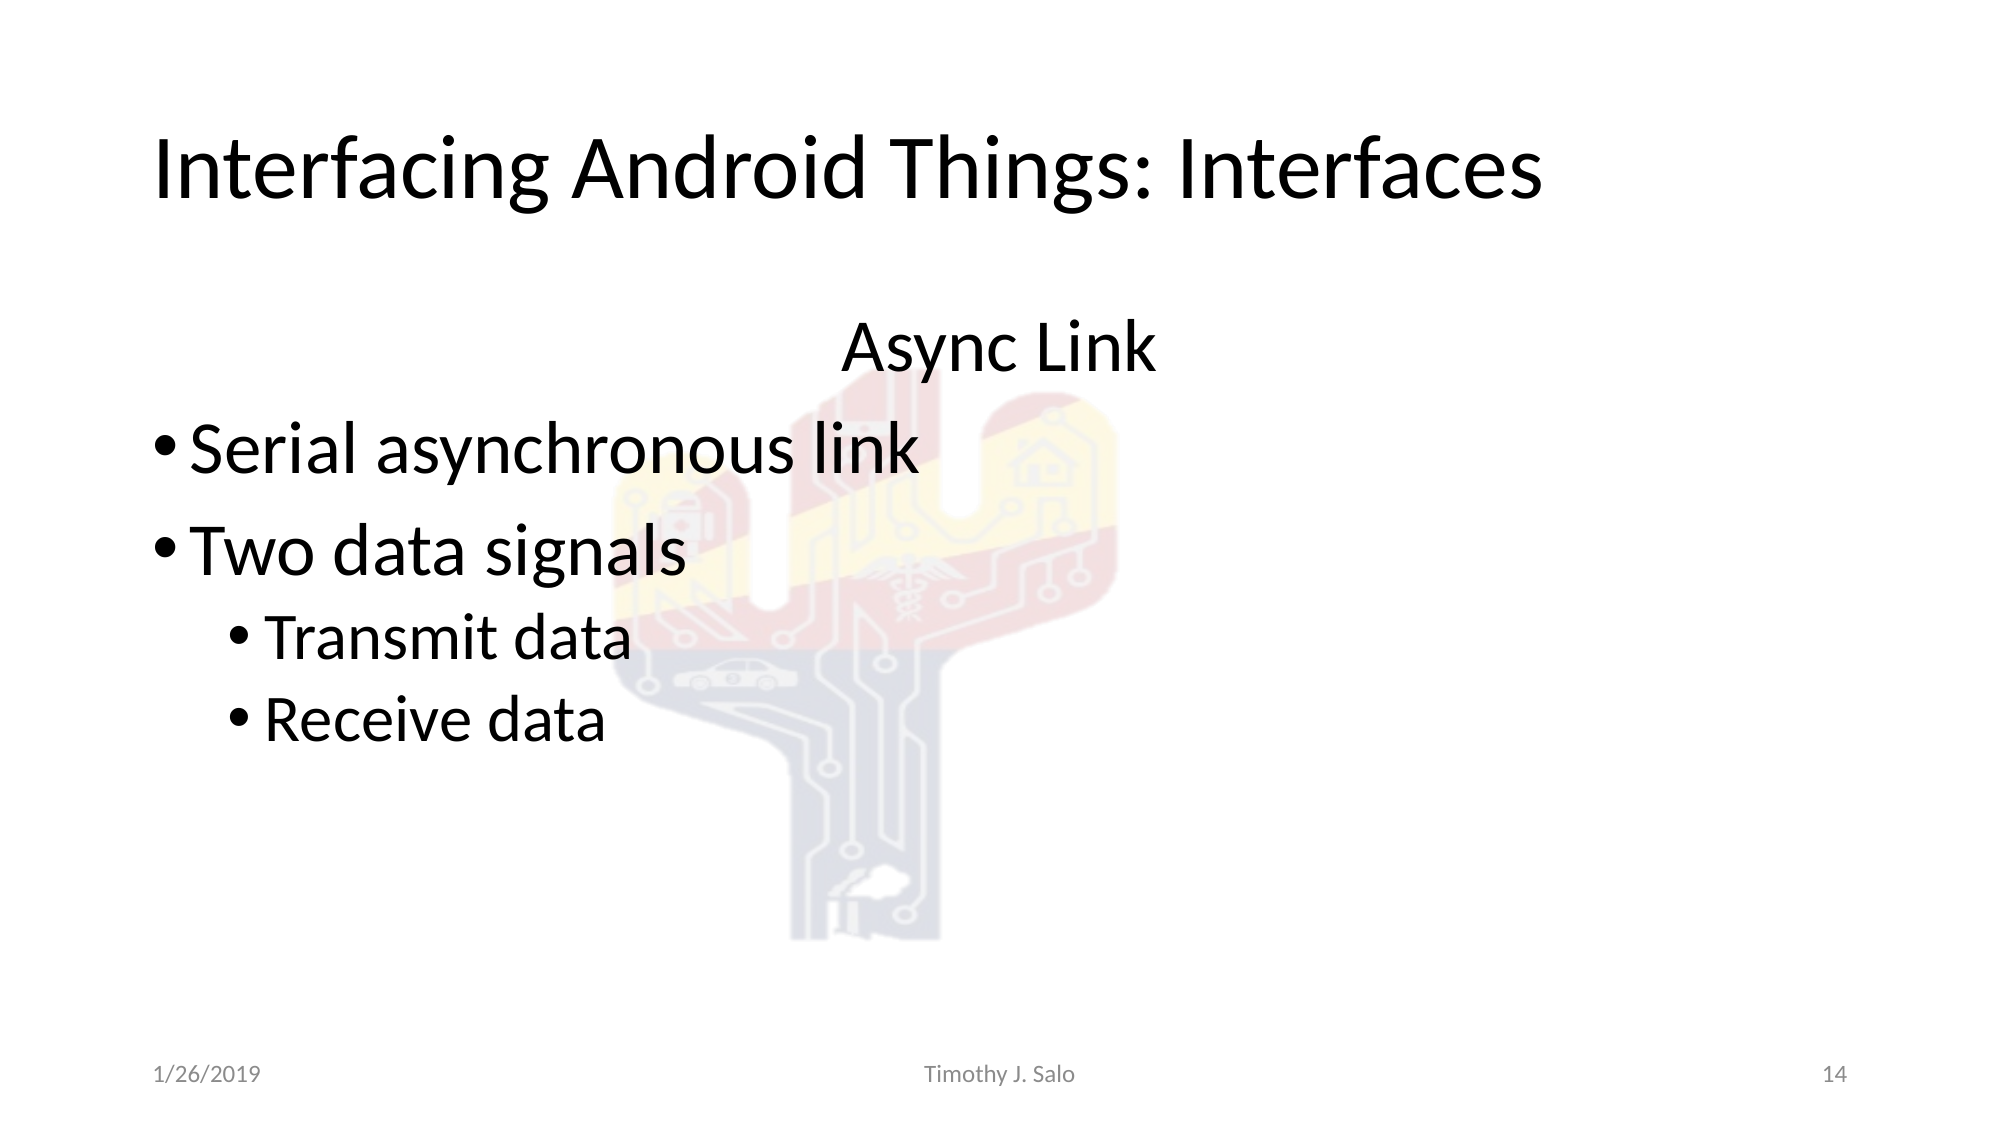

# Interfacing Android Things: Interfaces
Async Link
Serial asynchronous link
Two data signals
Transmit data
Receive data
1/26/2019
Timothy J. Salo
14